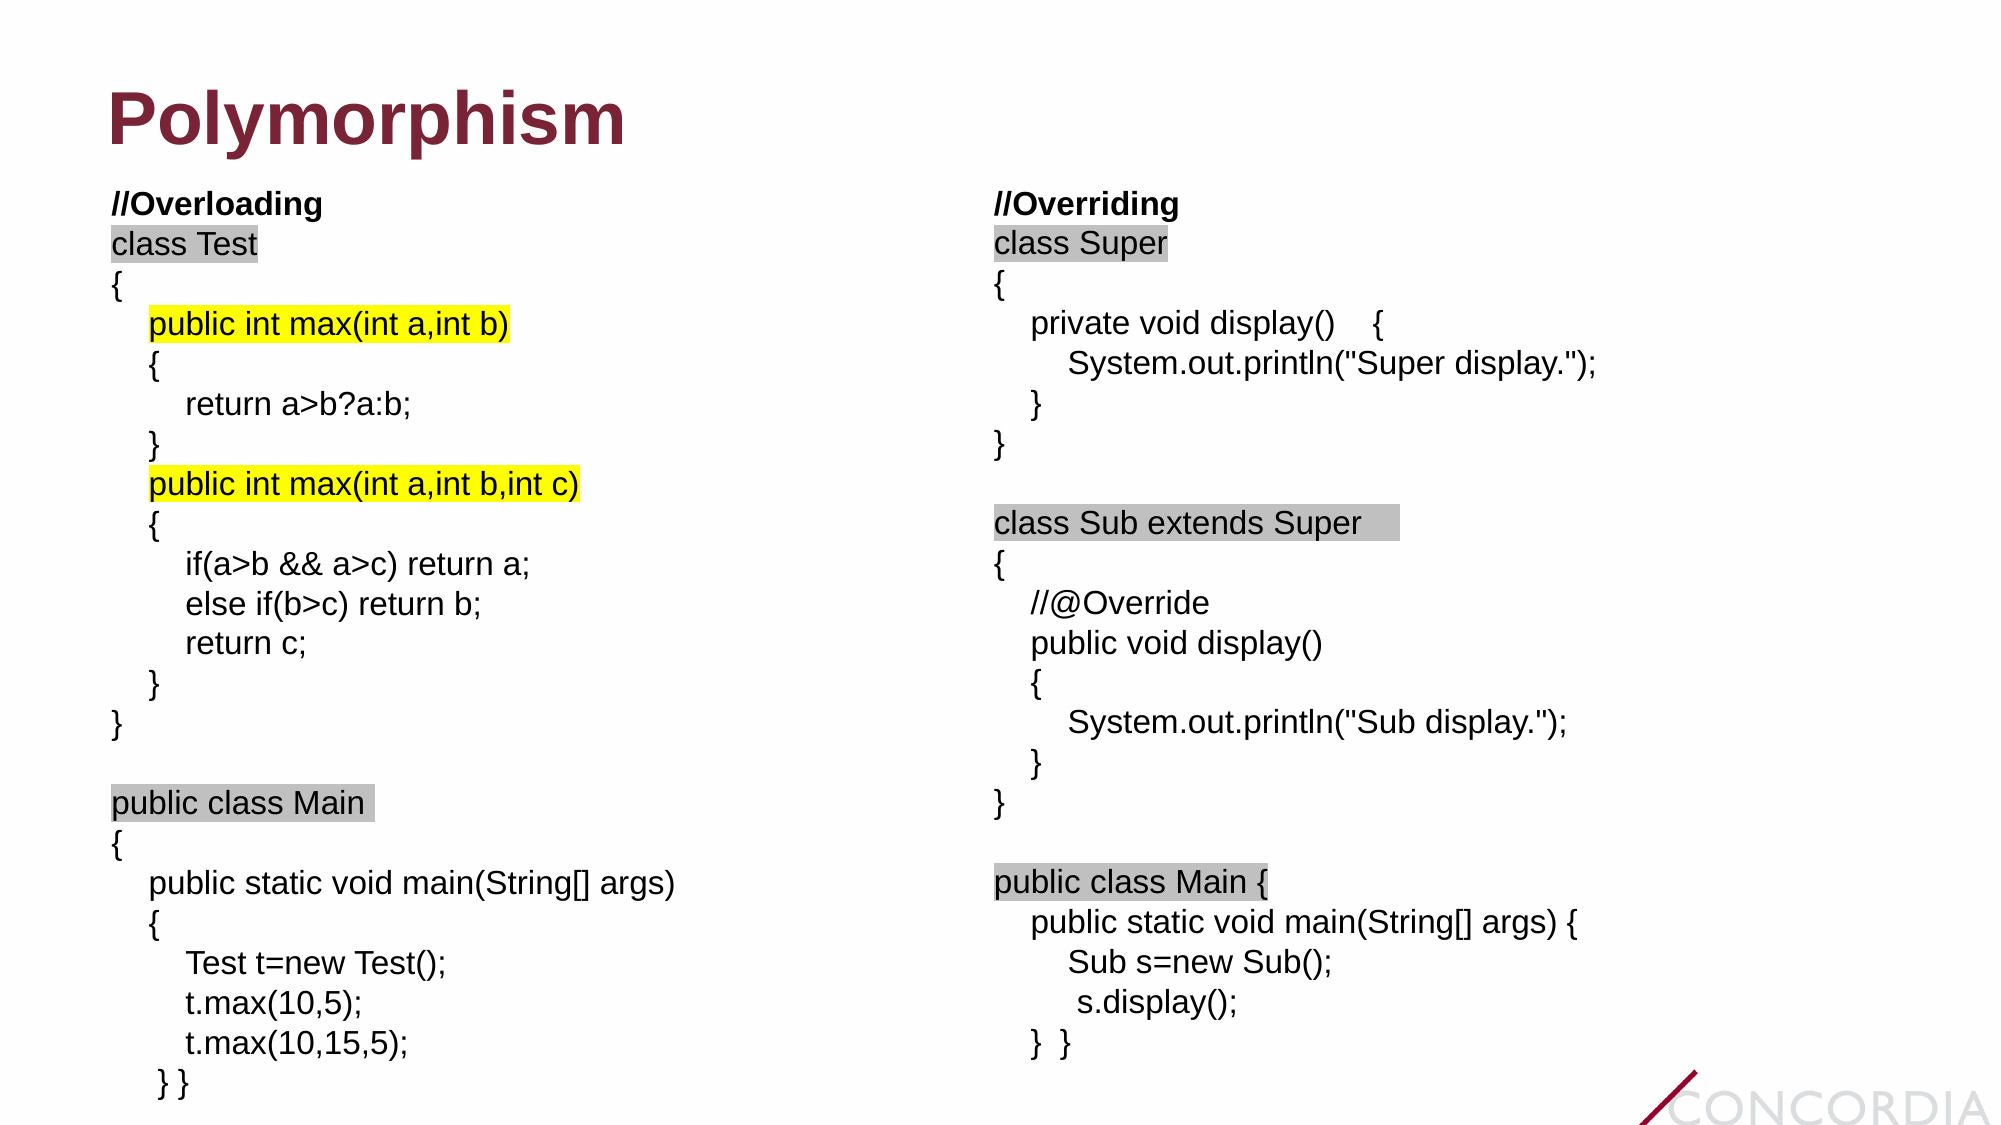

# Polymorphism
//Overriding
class Super
{
    private void display()    {
        System.out.println("Super display.");
    }
}

class Sub extends Super
{
    //@Override
    public void display()
    {
        System.out.println("Sub display.");
    }
}

public class Main {
    public static void main(String[] args) {
        Sub s=new Sub();
         s.display();
    }  }
//Overloading
class Test
{
    public int max(int a,int b)
    {
        return a>b?a:b;
    }
    public int max(int a,int b,int c)
    {
        if(a>b && a>c) return a;
        else if(b>c) return b;
        return c;
    }
}

public class Main
{
    public static void main(String[] args)
    {
        Test t=new Test();
        t.max(10,5);
        t.max(10,15,5);
     } }